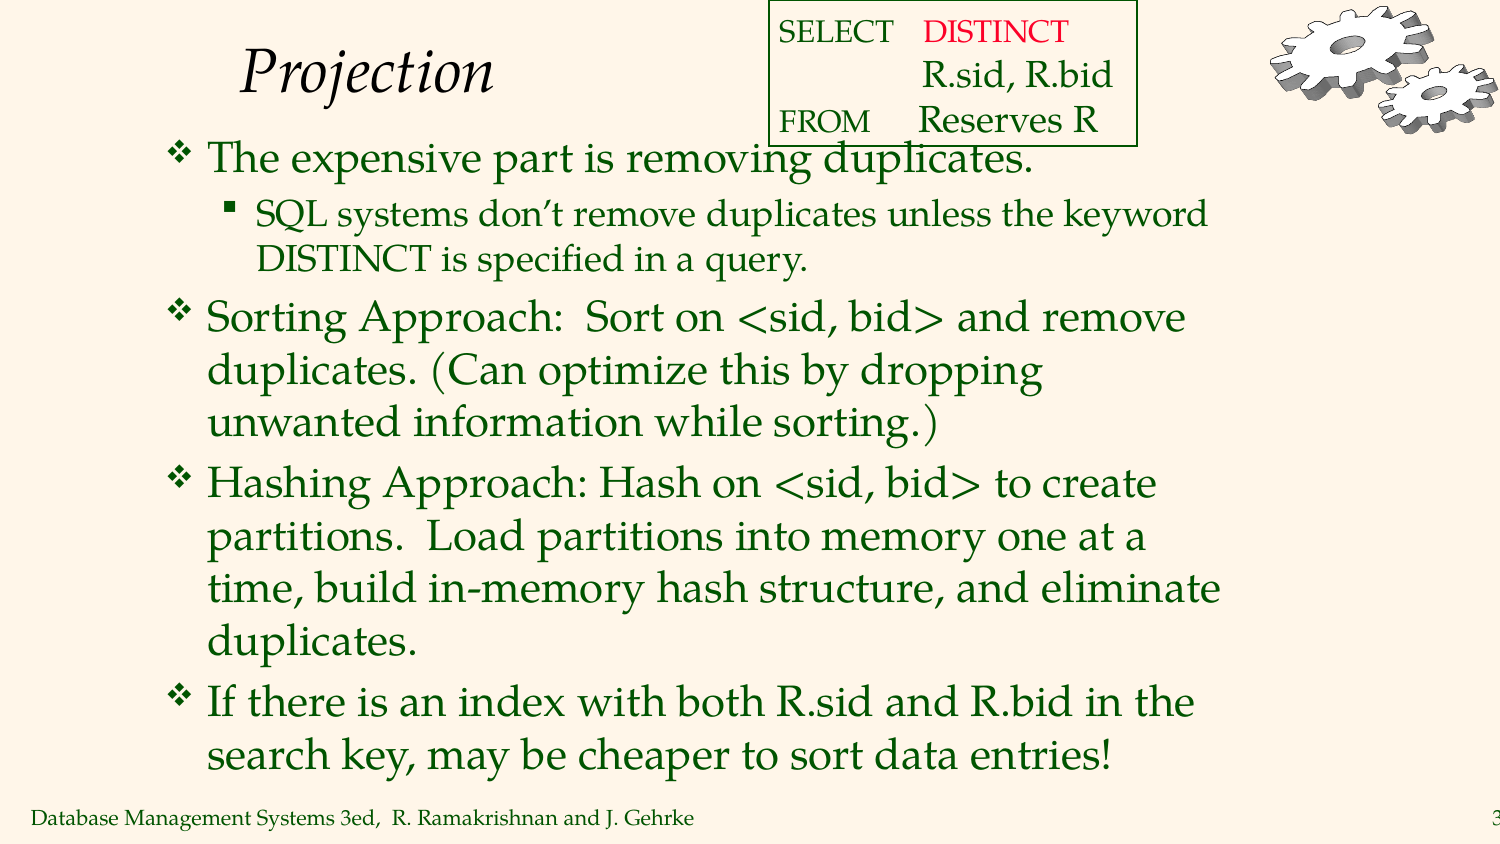

# Projection
SELECT   DISTINCT
               R.sid, R.bid
FROM     Reserves R
The expensive part is removing duplicates.
SQL systems don’t remove duplicates unless the keyword DISTINCT is specified in a query.
Sorting Approach:  Sort on <sid, bid> and remove duplicates. (Can optimize this by dropping unwanted information while sorting.)
Hashing Approach: Hash on <sid, bid> to create partitions.  Load partitions into memory one at a time, build in-memory hash structure, and eliminate duplicates.
If there is an index with both R.sid and R.bid in the search key, may be cheaper to sort data entries!